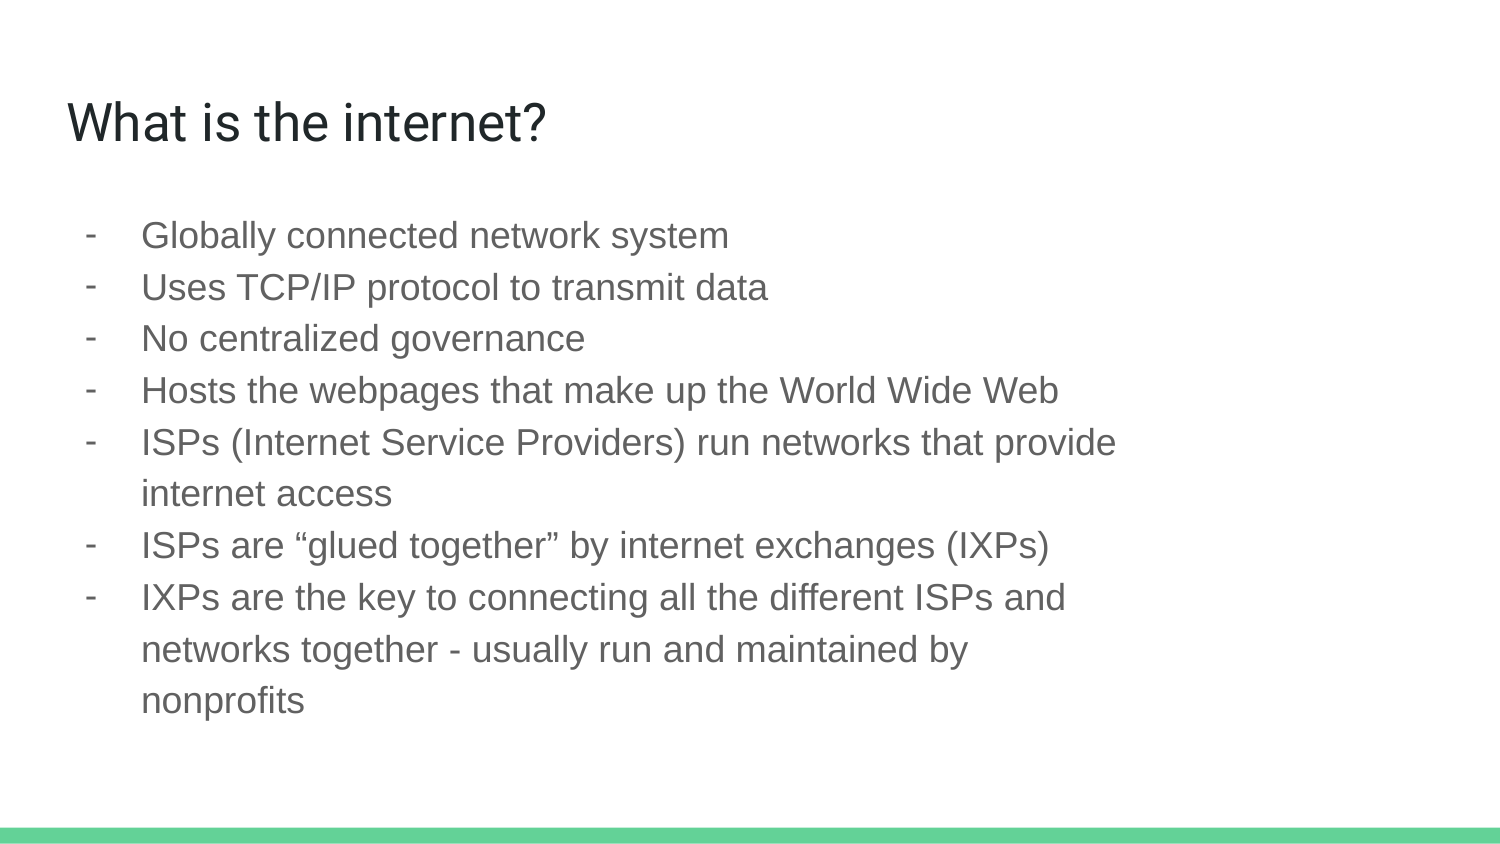

# What is the internet?
Globally connected network system
Uses TCP/IP protocol to transmit data
No centralized governance
Hosts the webpages that make up the World Wide Web
ISPs (Internet Service Providers) run networks that provide internet access
ISPs are “glued together” by internet exchanges (IXPs)
IXPs are the key to connecting all the different ISPs and networks together - usually run and maintained by nonprofits